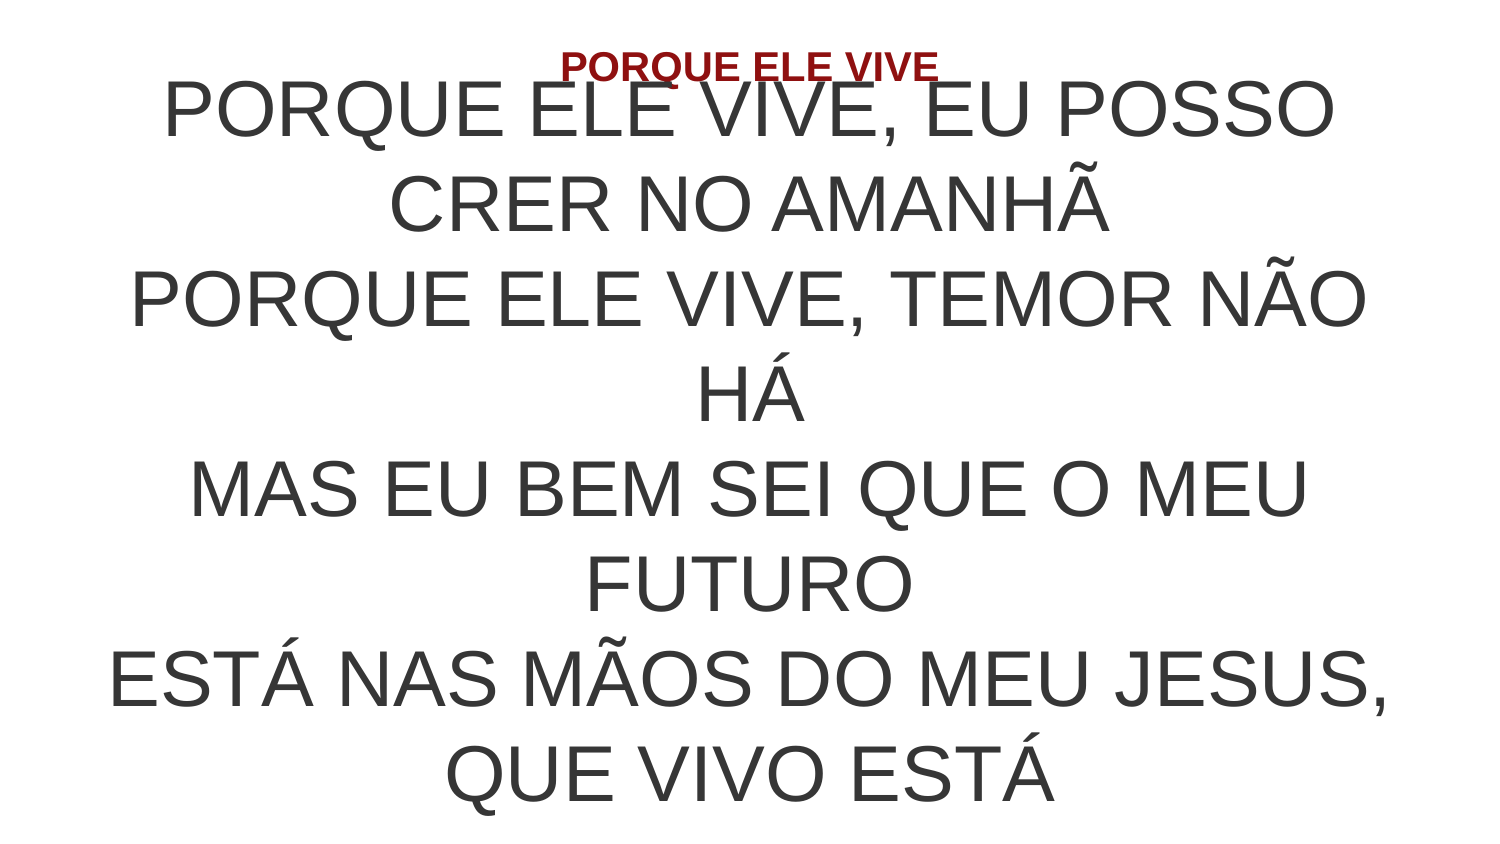

PORQUE ELE VIVE
PORQUE ELE VIVE, EU POSSO CRER NO AMANHÃ
PORQUE ELE VIVE, TEMOR NÃO HÁ
MAS EU BEM SEI QUE O MEU FUTURO
ESTÁ NAS MÃOS DO MEU JESUS, QUE VIVO ESTÁ